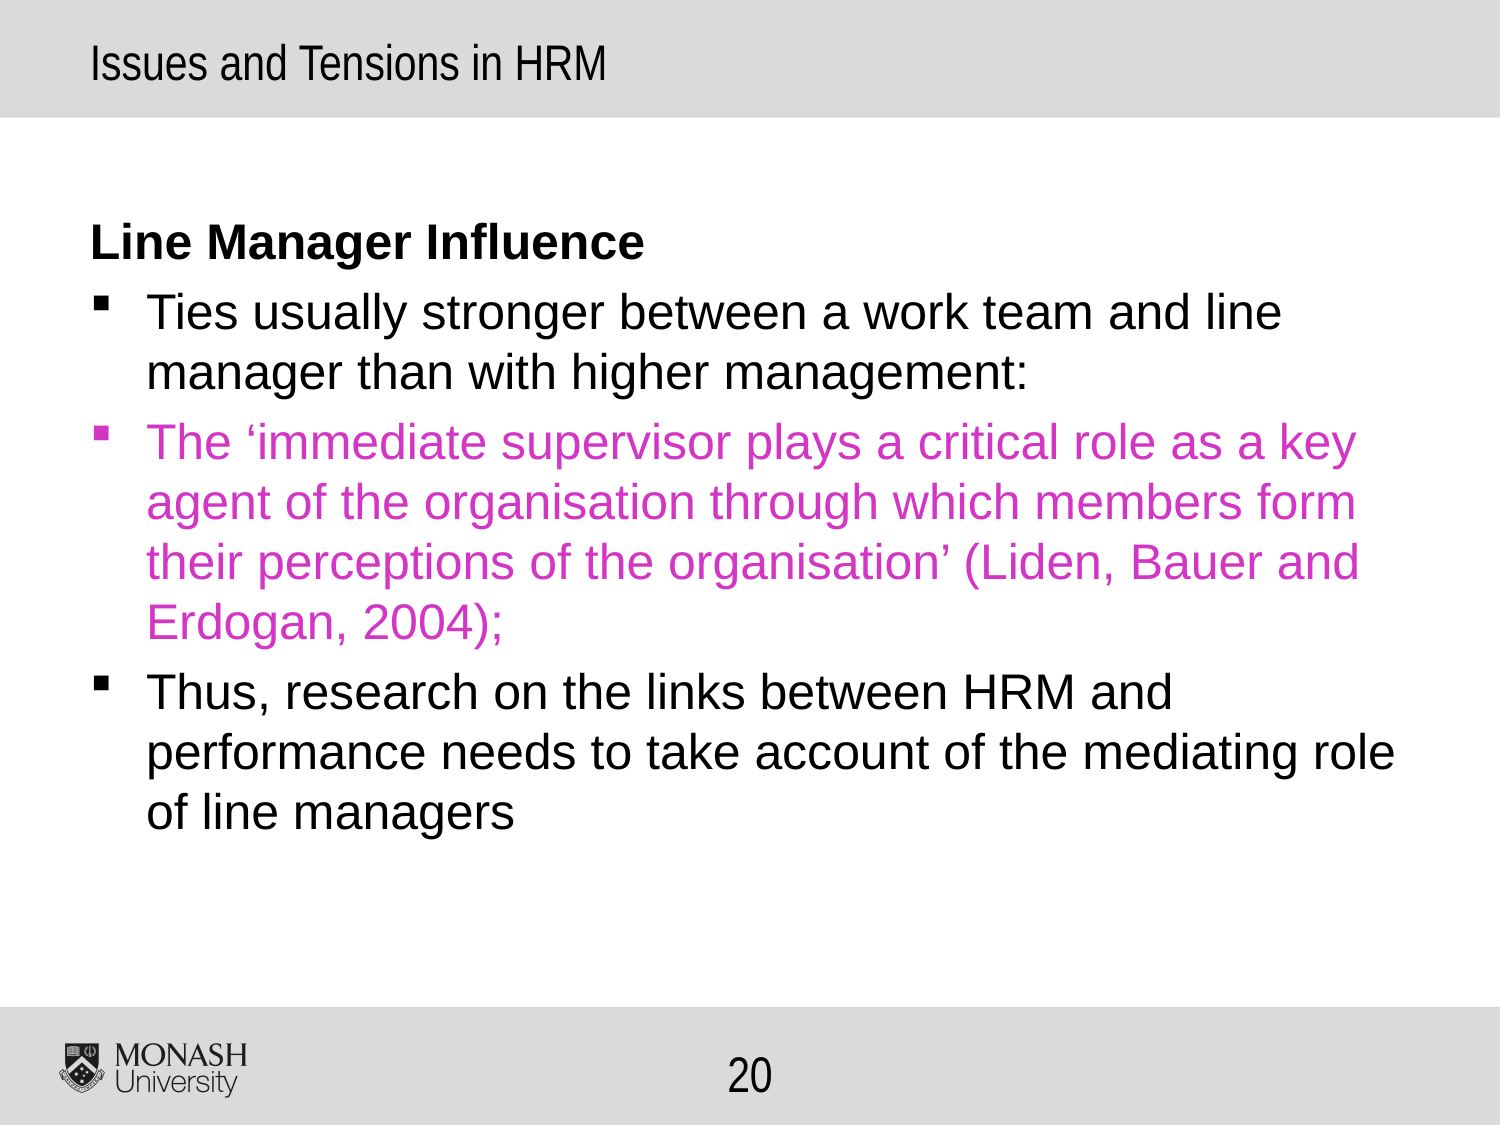

# Issues and Tensions in HRM
Line Manager Influence
Ties usually stronger between a work team and line manager than with higher management:
The ‘immediate supervisor plays a critical role as a key agent of the organisation through which members form their perceptions of the organisation’ (Liden, Bauer and Erdogan, 2004);
Thus, research on the links between HRM and performance needs to take account of the mediating role of line managers